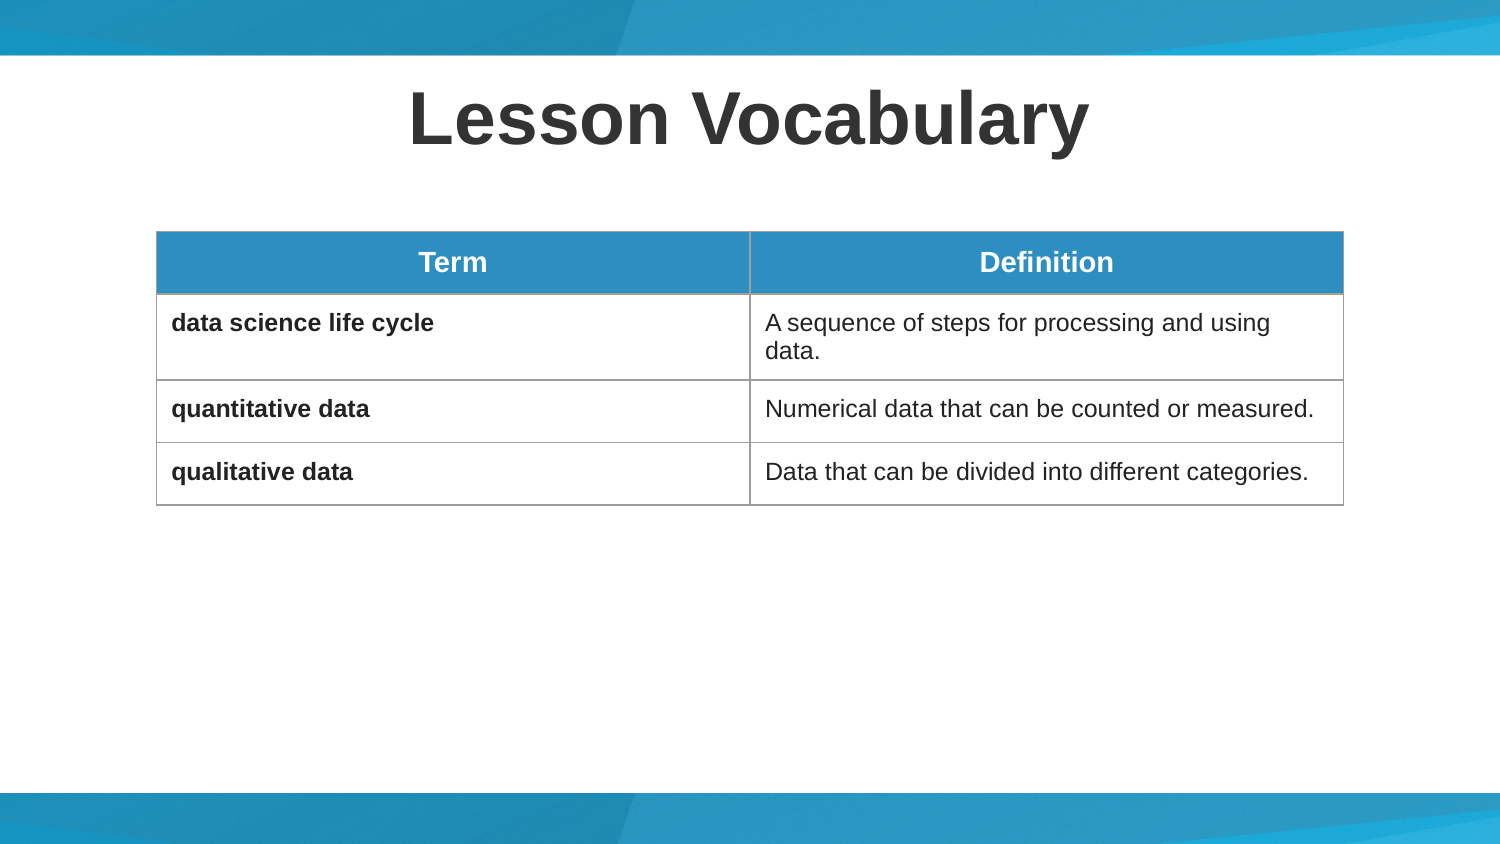

# Lesson Vocabulary
| Term | Definition |
| --- | --- |
| data science life cycle | A sequence of steps for processing and using data. |
| quantitative data | Numerical data that can be counted or measured. |
| qualitative data | Data that can be divided into different categories. |